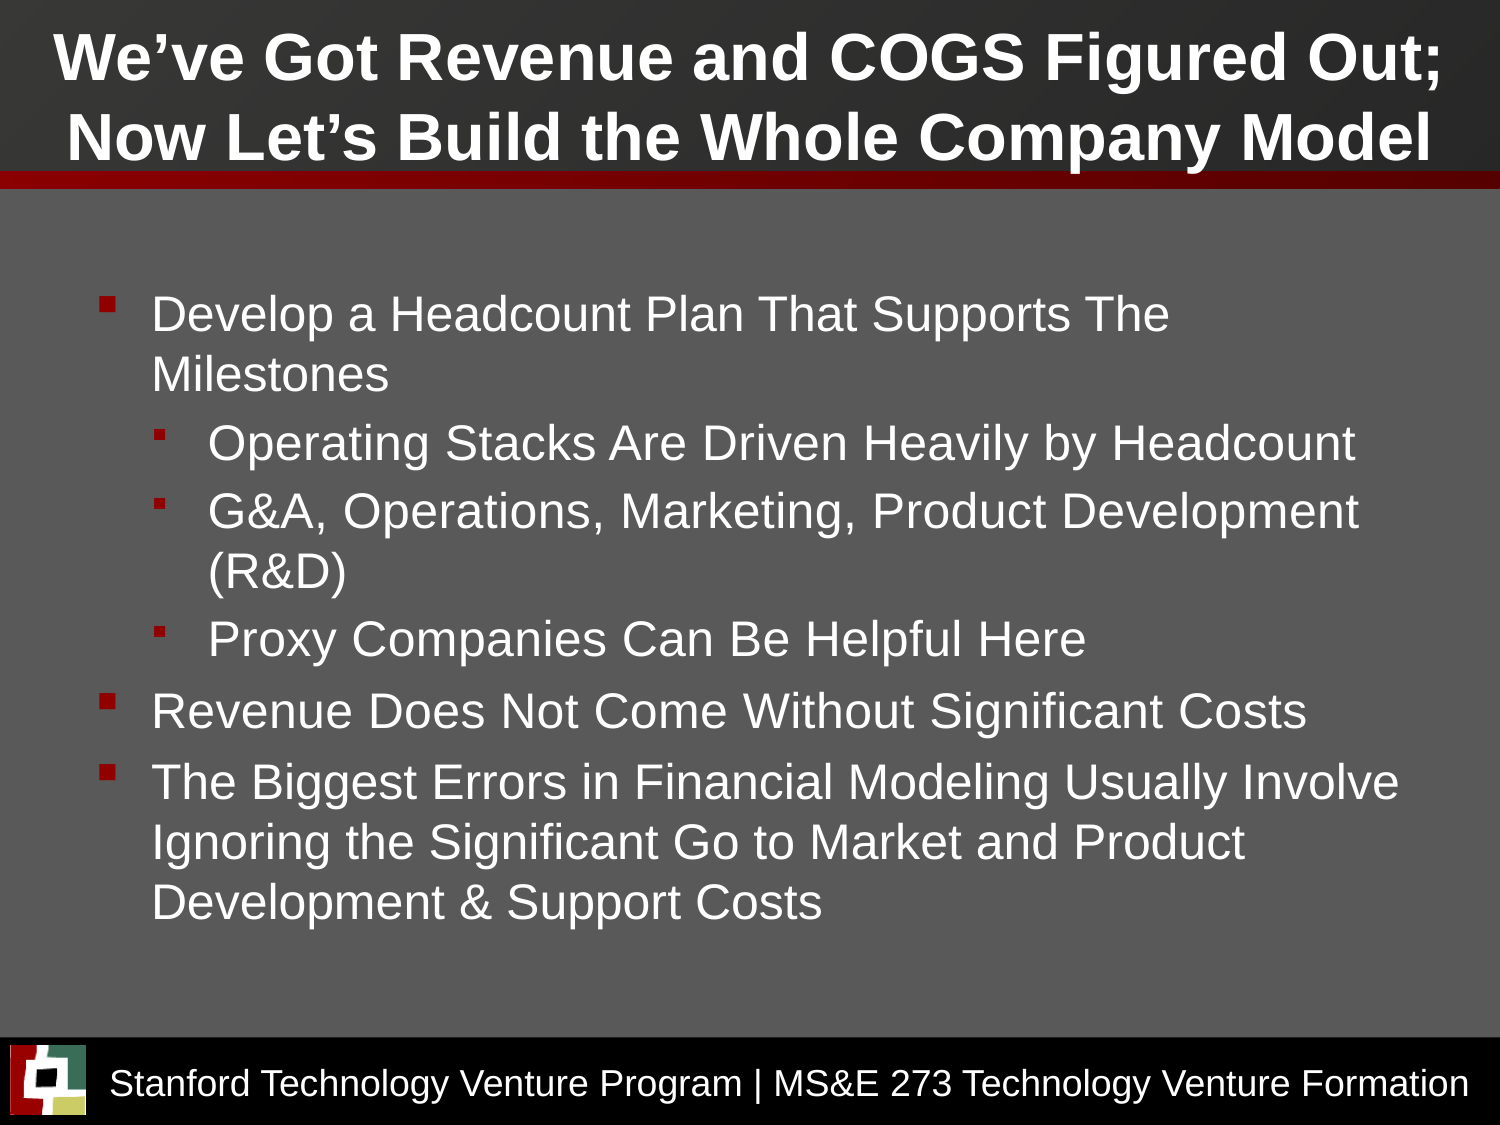

# We’ve Got Revenue and COGS Figured Out; Now Let’s Build the Whole Company Model
Develop a Headcount Plan That Supports The Milestones
Operating Stacks Are Driven Heavily by Headcount
G&A, Operations, Marketing, Product Development (R&D)
Proxy Companies Can Be Helpful Here
Revenue Does Not Come Without Significant Costs
The Biggest Errors in Financial Modeling Usually Involve Ignoring the Significant Go to Market and Product Development & Support Costs